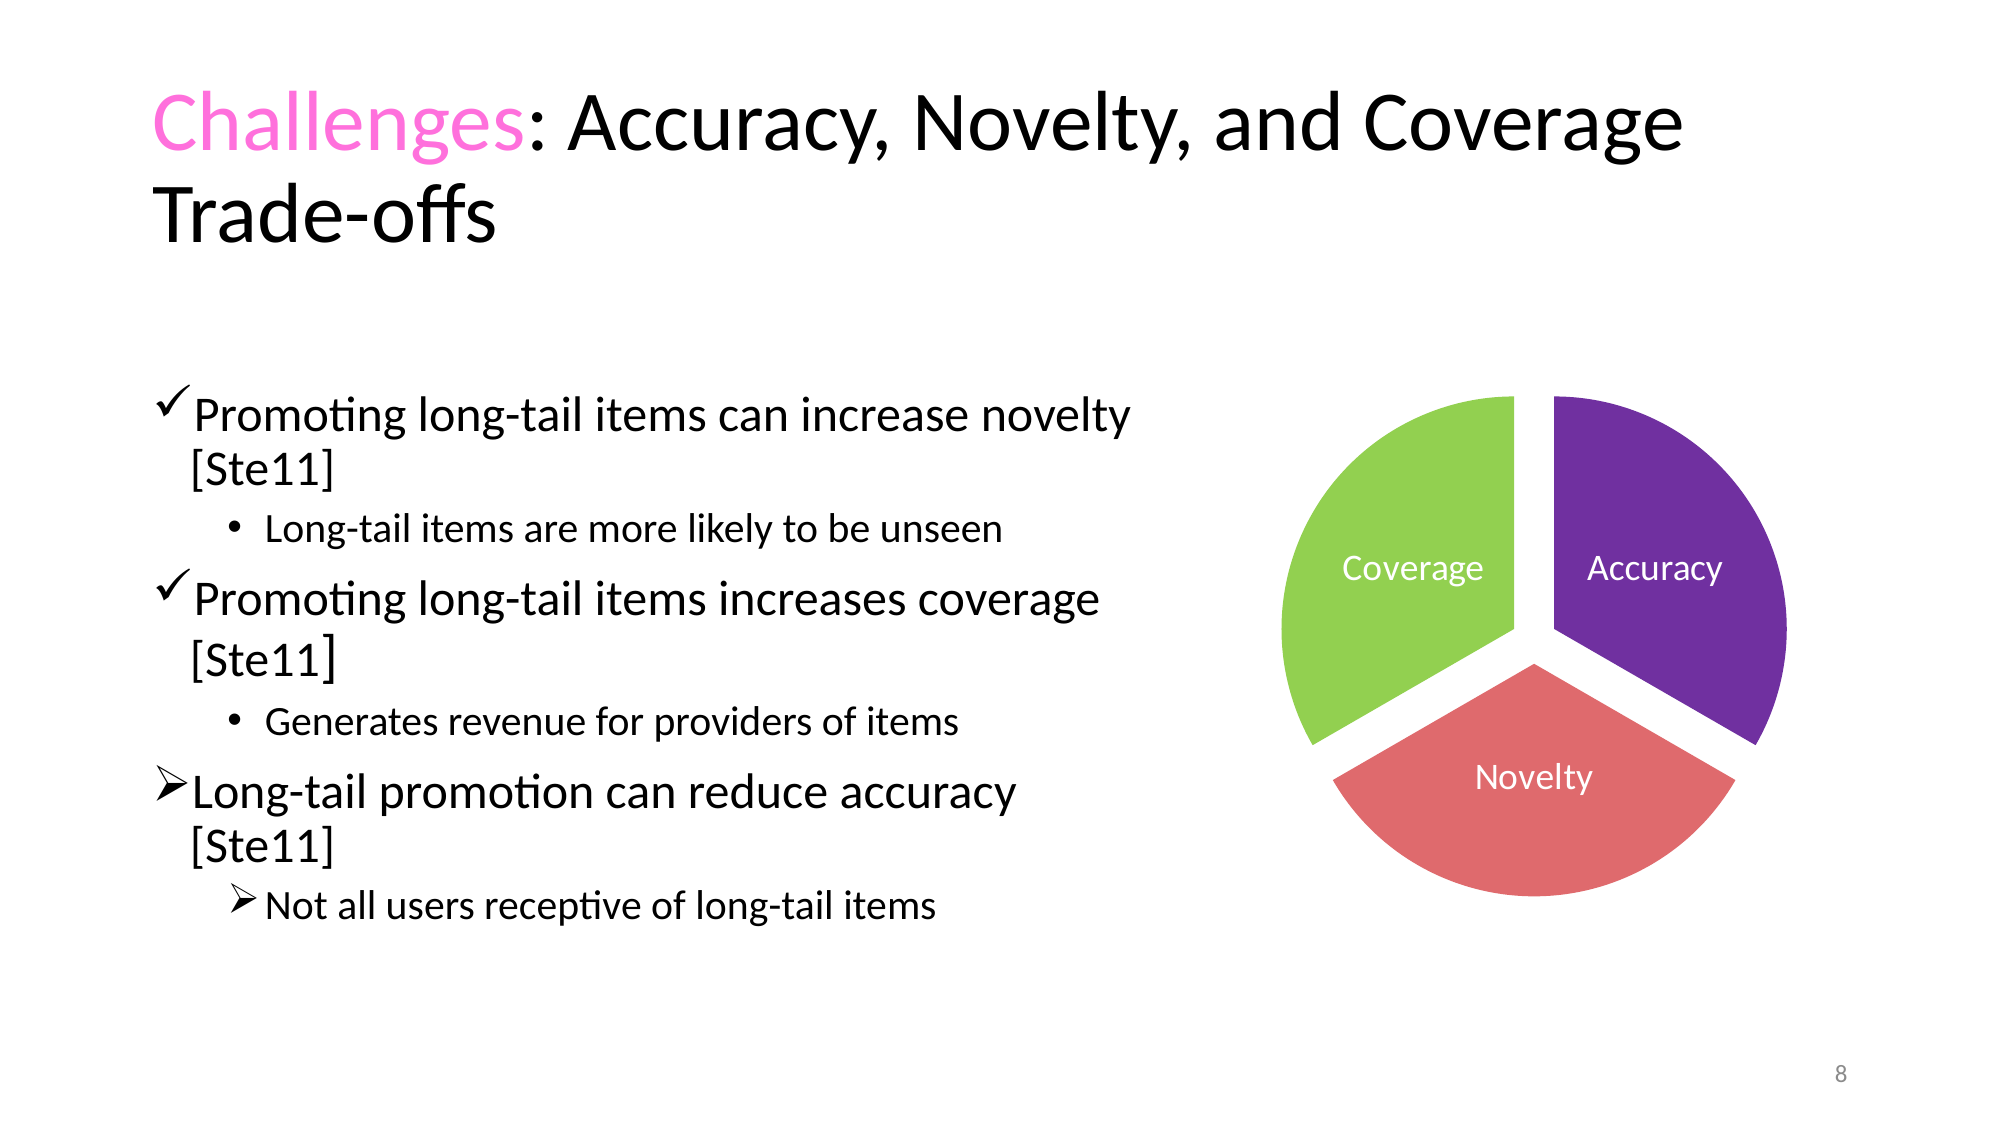

# Challenges: Accuracy, Novelty, and Coverage Trade-offs

### Chart

| Category |  |
|---|---|
| Accuracy | 33.33 |
| Novelty | 33.33 |
| Coverage | 33.33 |
Promoting long-tail items can increase novelty [Ste11]
Long-tail items are more likely to be unseen
Promoting long-tail items increases coverage [Ste11]
Generates revenue for providers of items
Long-tail promotion can reduce accuracy [Ste11]
Not all users receptive of long-tail items

8